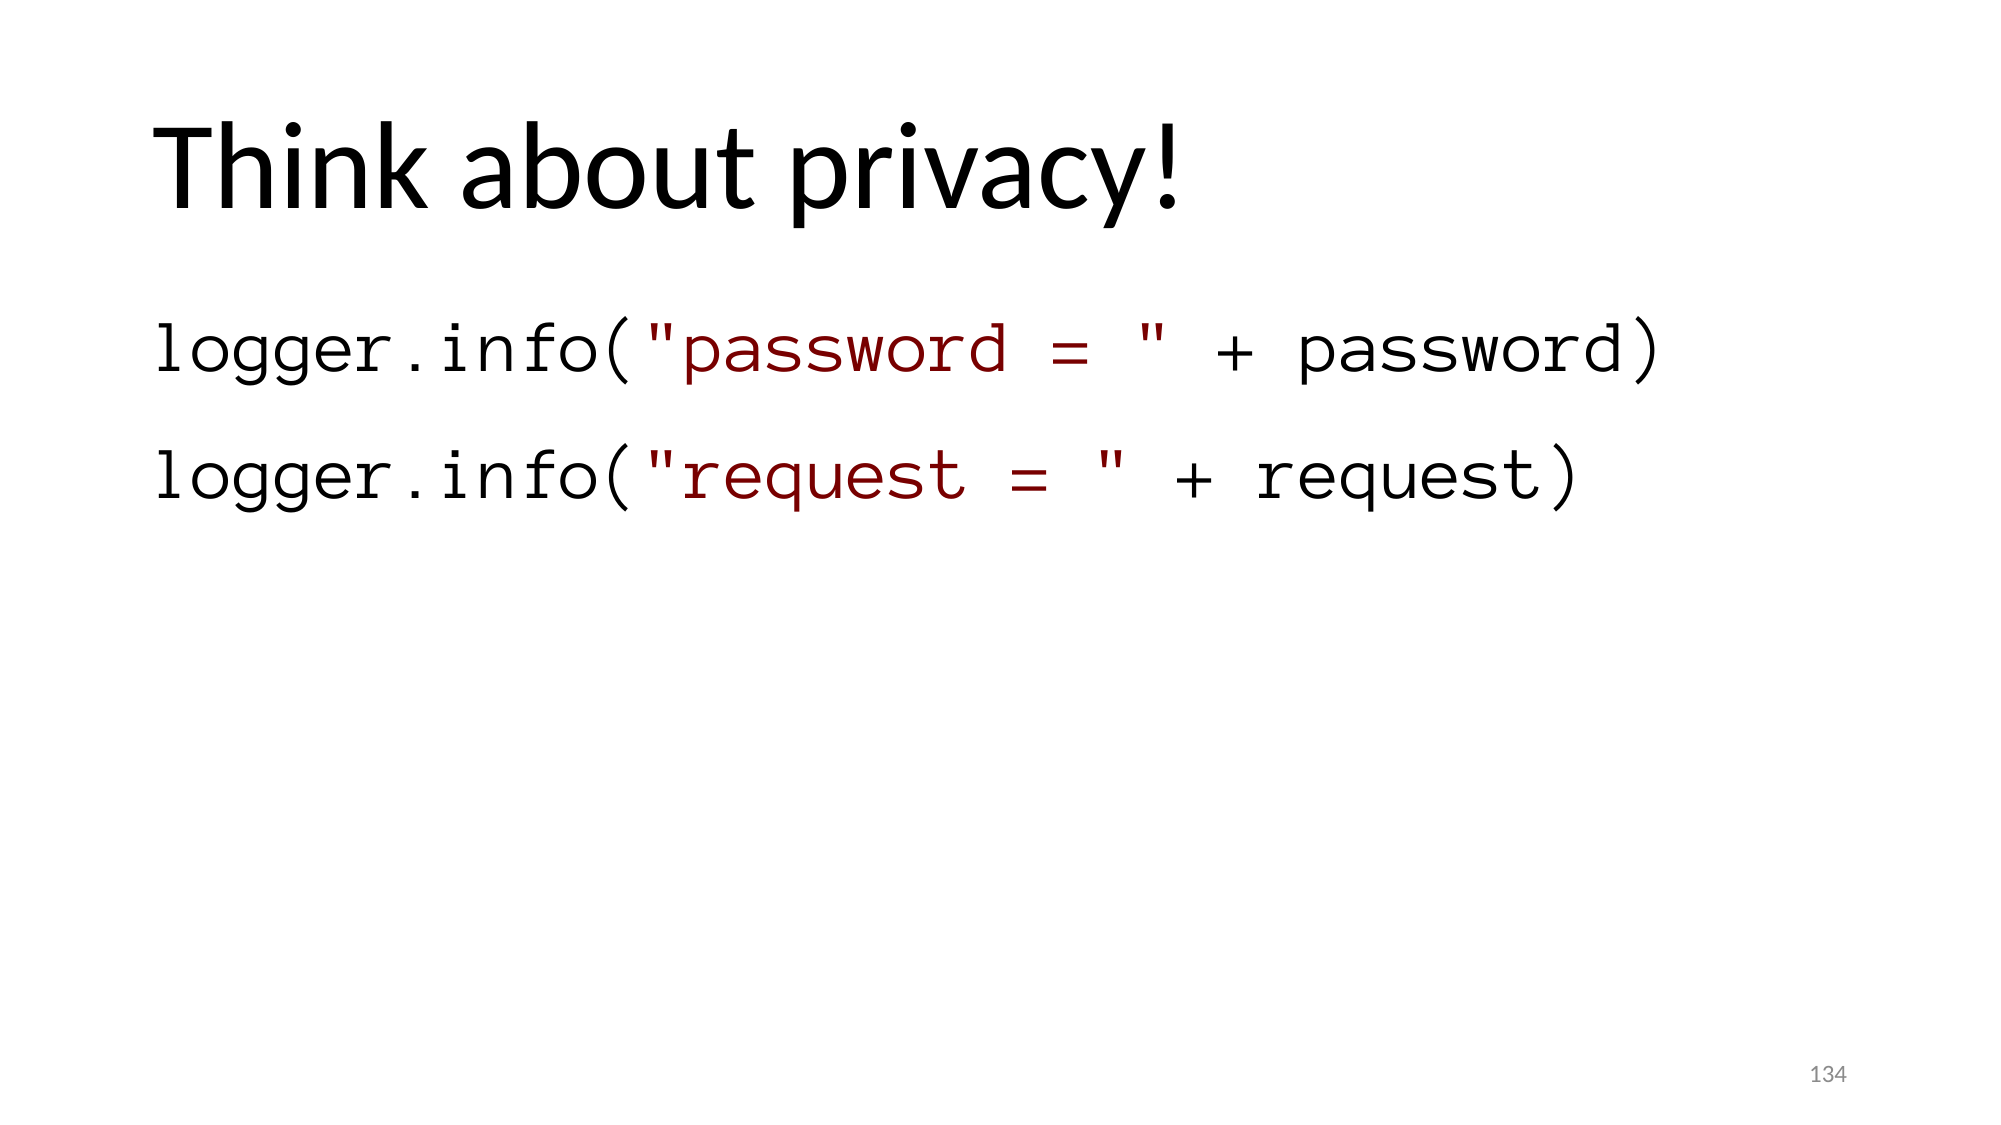

# Think about privacy!
logger.info("password = " + password)
logger.info("request = " + request)
134